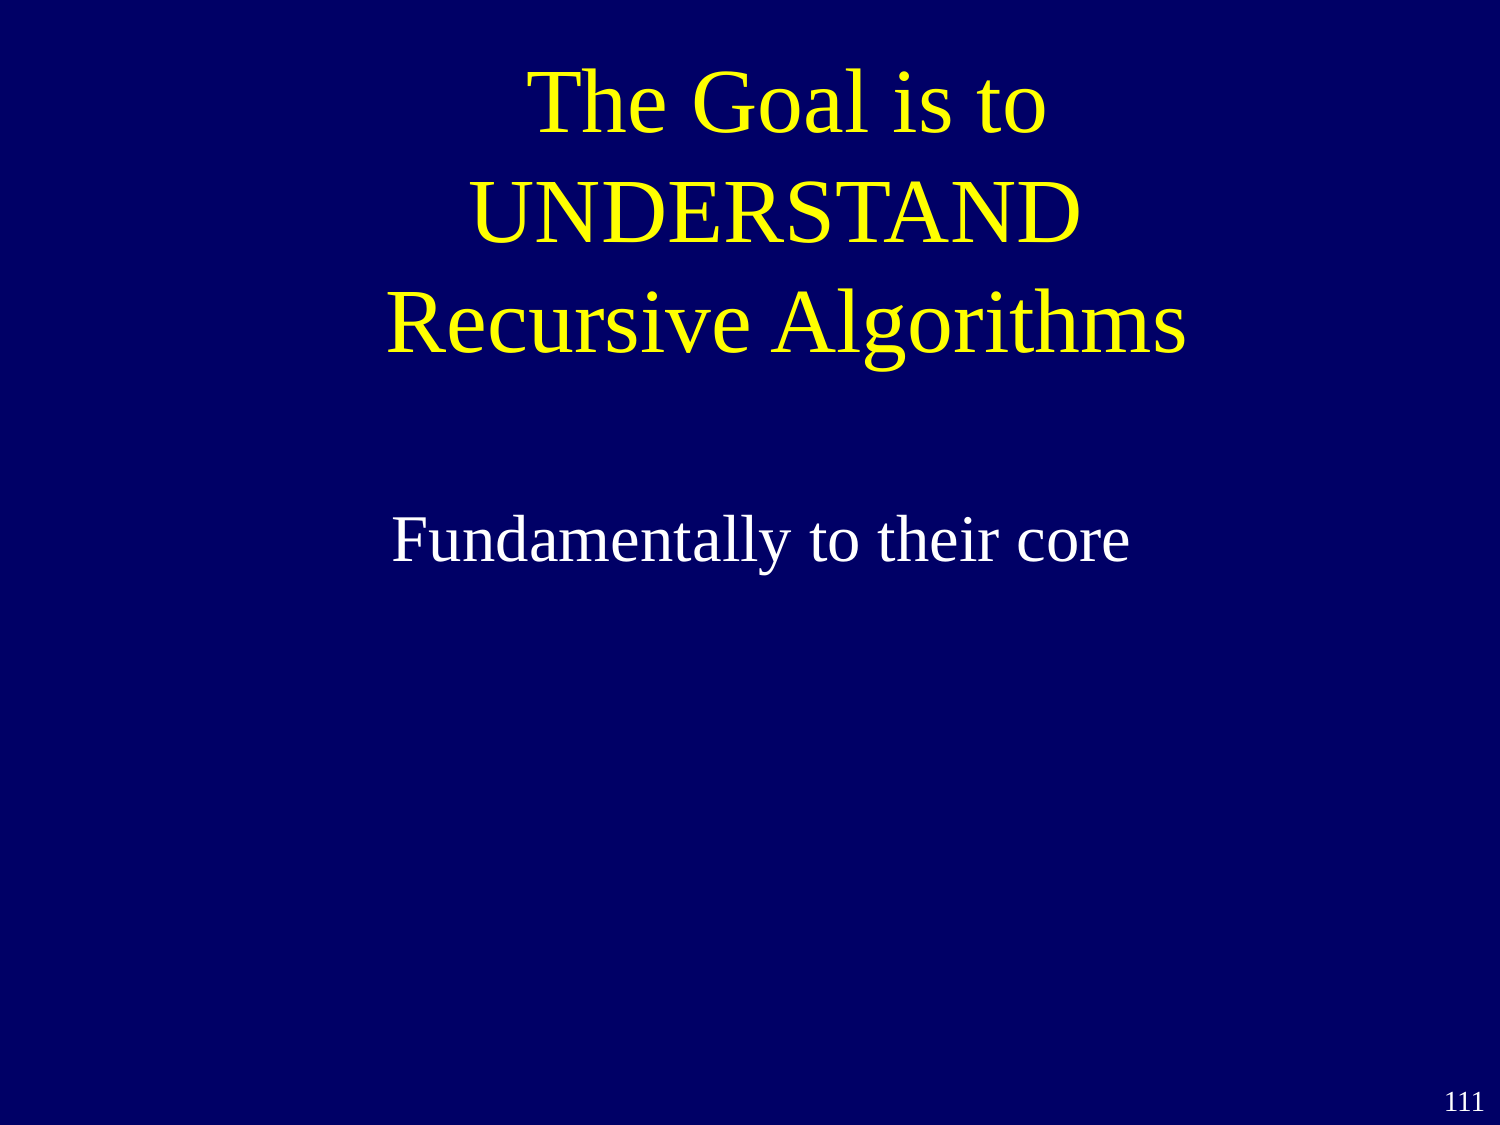

# The Goal is to UNDERSTAND Recursive Algorithms
Fundamentally to their core